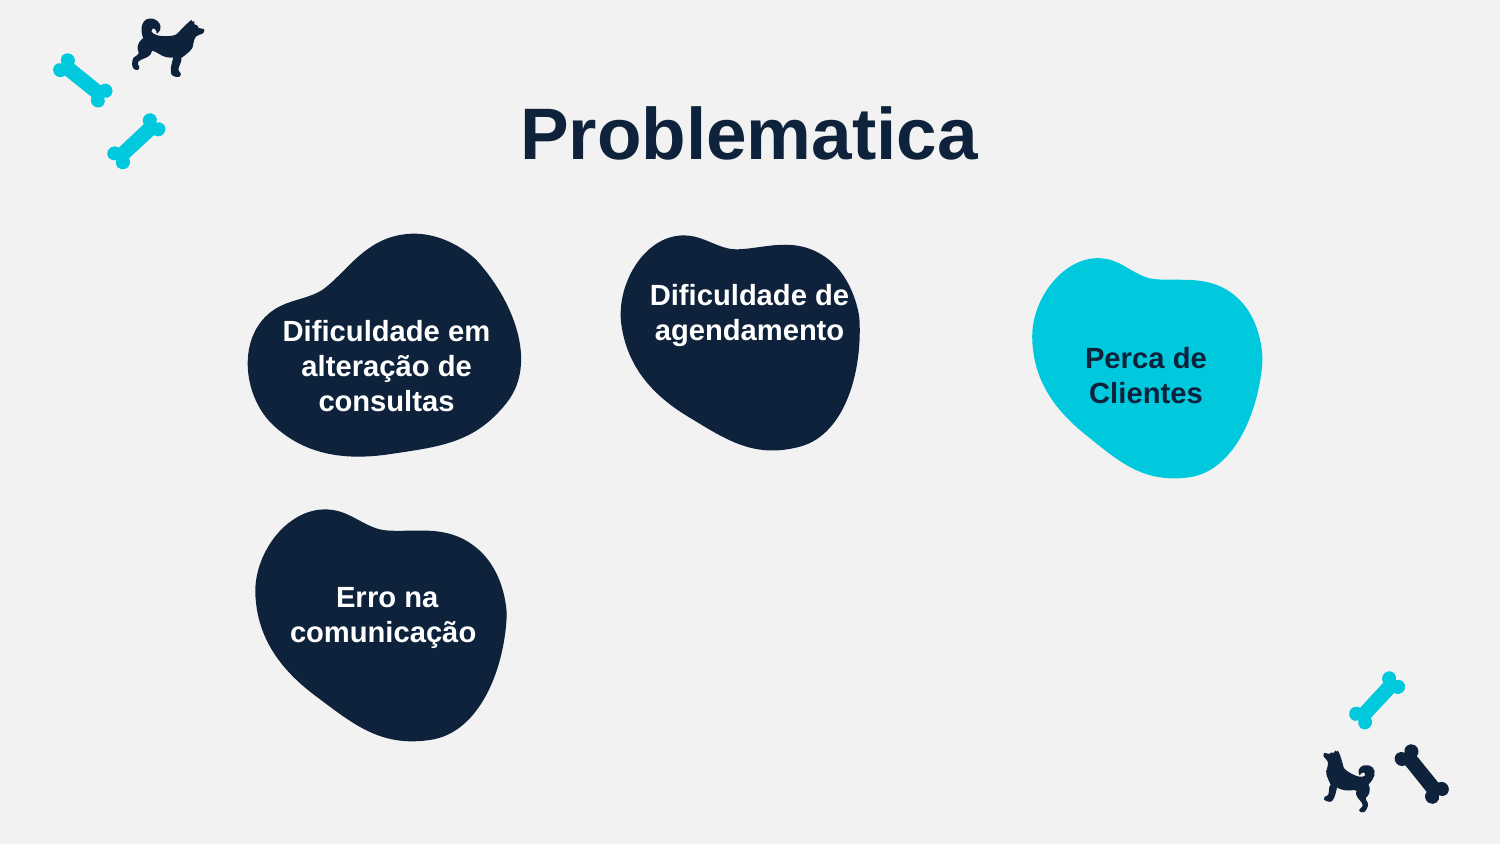

# Problematica

Dificuldade de agendamento

Dificuldade em alteração de consultas

Perca de Clientes

Erro na comunicação